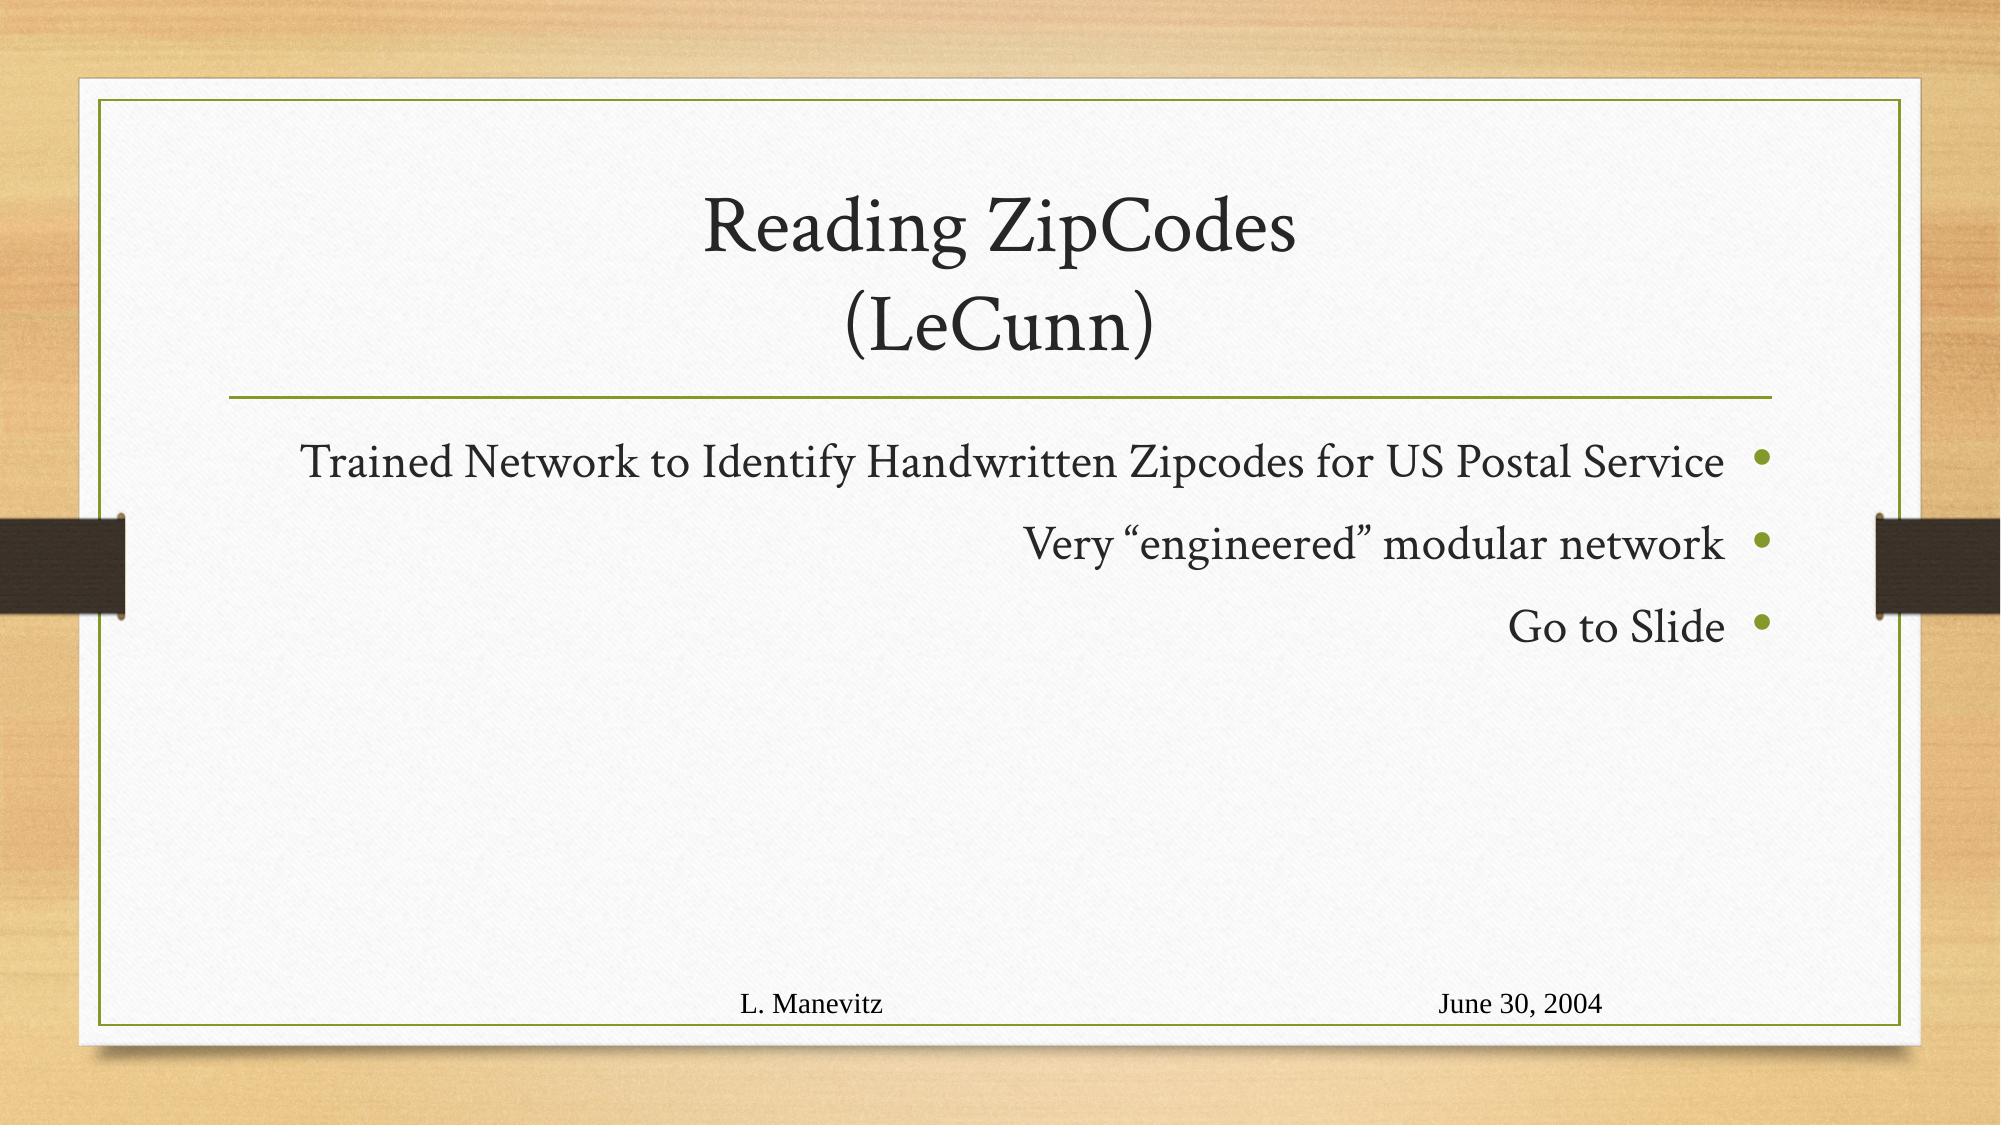

# Reading ZipCodes (LeCunn)
Trained Network to Identify Handwritten Zipcodes for US Postal Service
Very “engineered” modular network
Go to Slide
L. Manevitz
June 30, 2004